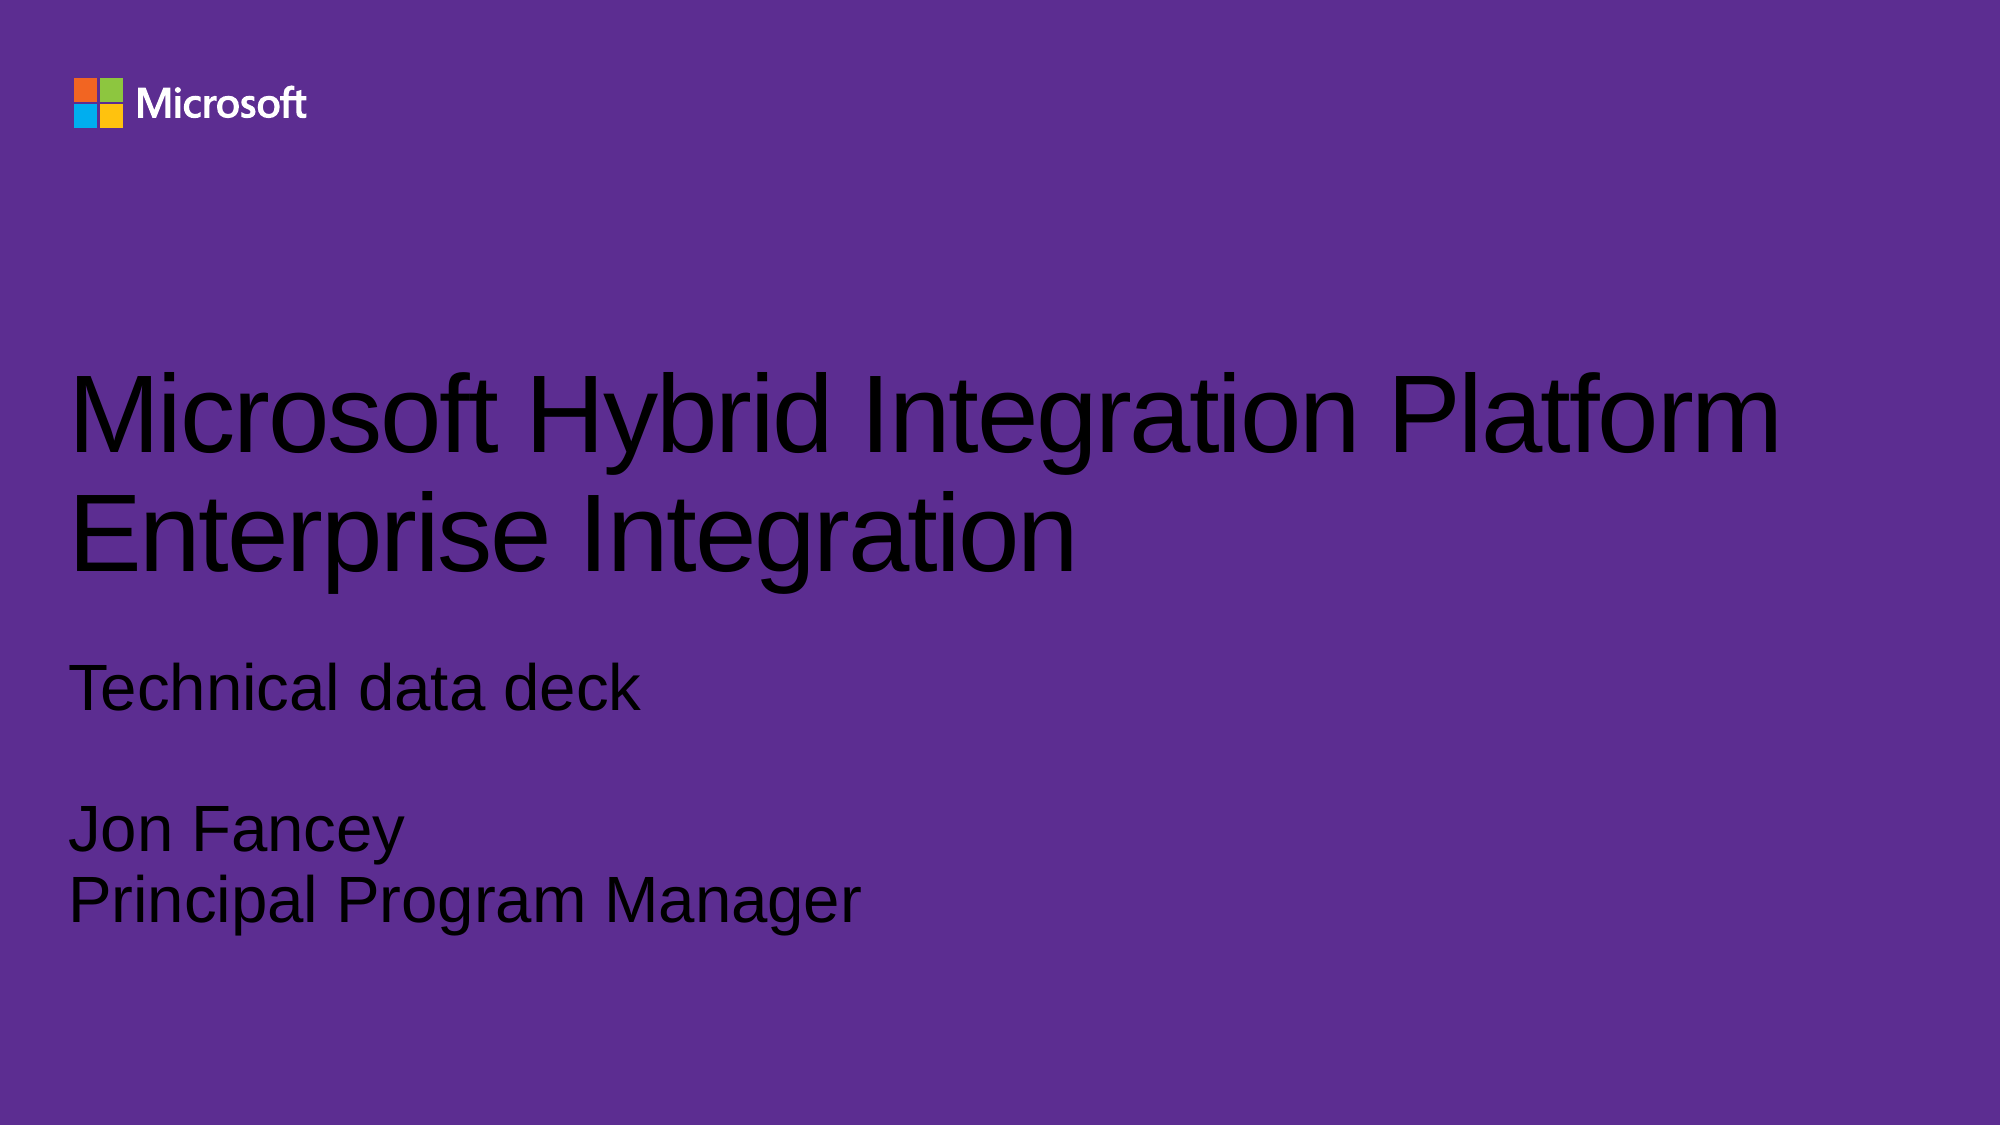

# Microsoft Hybrid Integration Platform Enterprise Integration
Technical data deck

Jon Fancey
Principal Program Manager